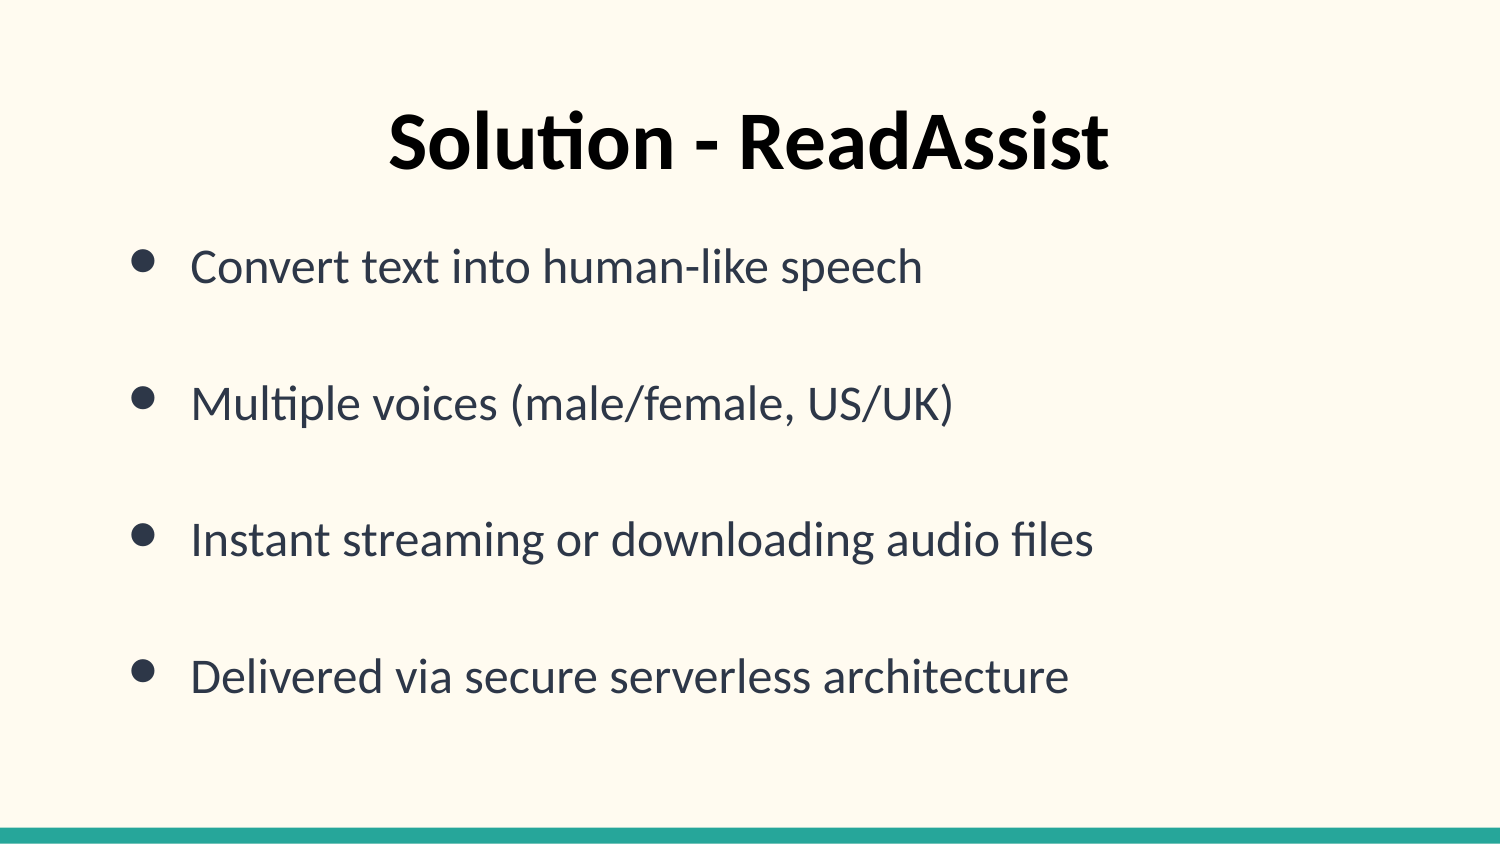

# Solution - ReadAssist
Convert text into human-like speech

Multiple voices (male/female, US/UK)

Instant streaming or downloading audio files

Delivered via secure serverless architecture